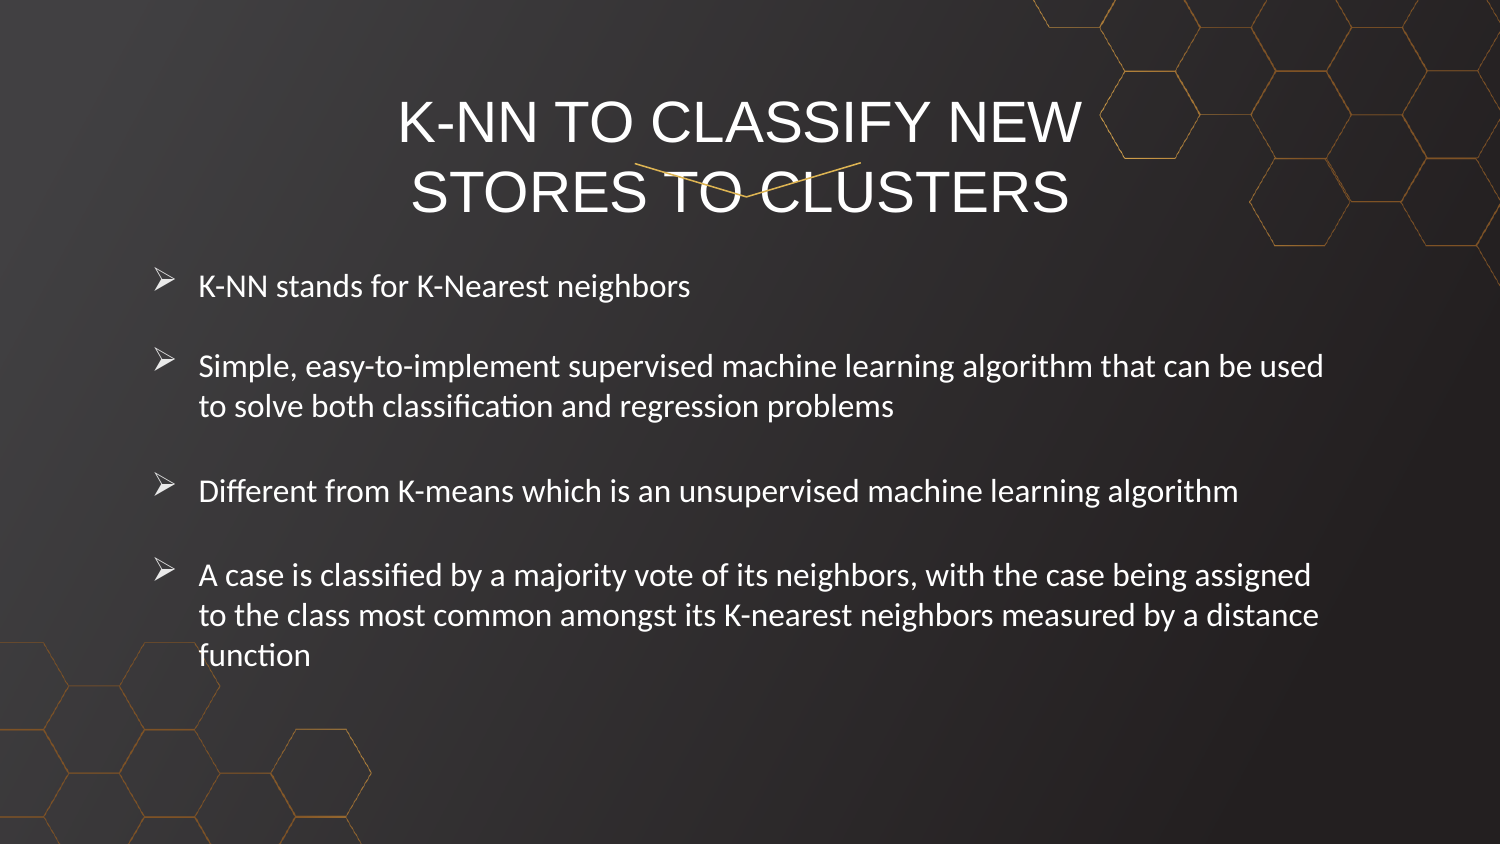

# K-NN TO CLASSIFY NEW STORES TO CLUSTERS

K-NN stands for K-Nearest neighbors

Simple, easy-to-implement supervised machine learning algorithm that can be used to solve both classification and regression problems

Different from K-means which is an unsupervised machine learning algorithm

A case is classified by a majority vote of its neighbors, with the case being assigned to the class most common amongst its K-nearest neighbors measured by a distance function